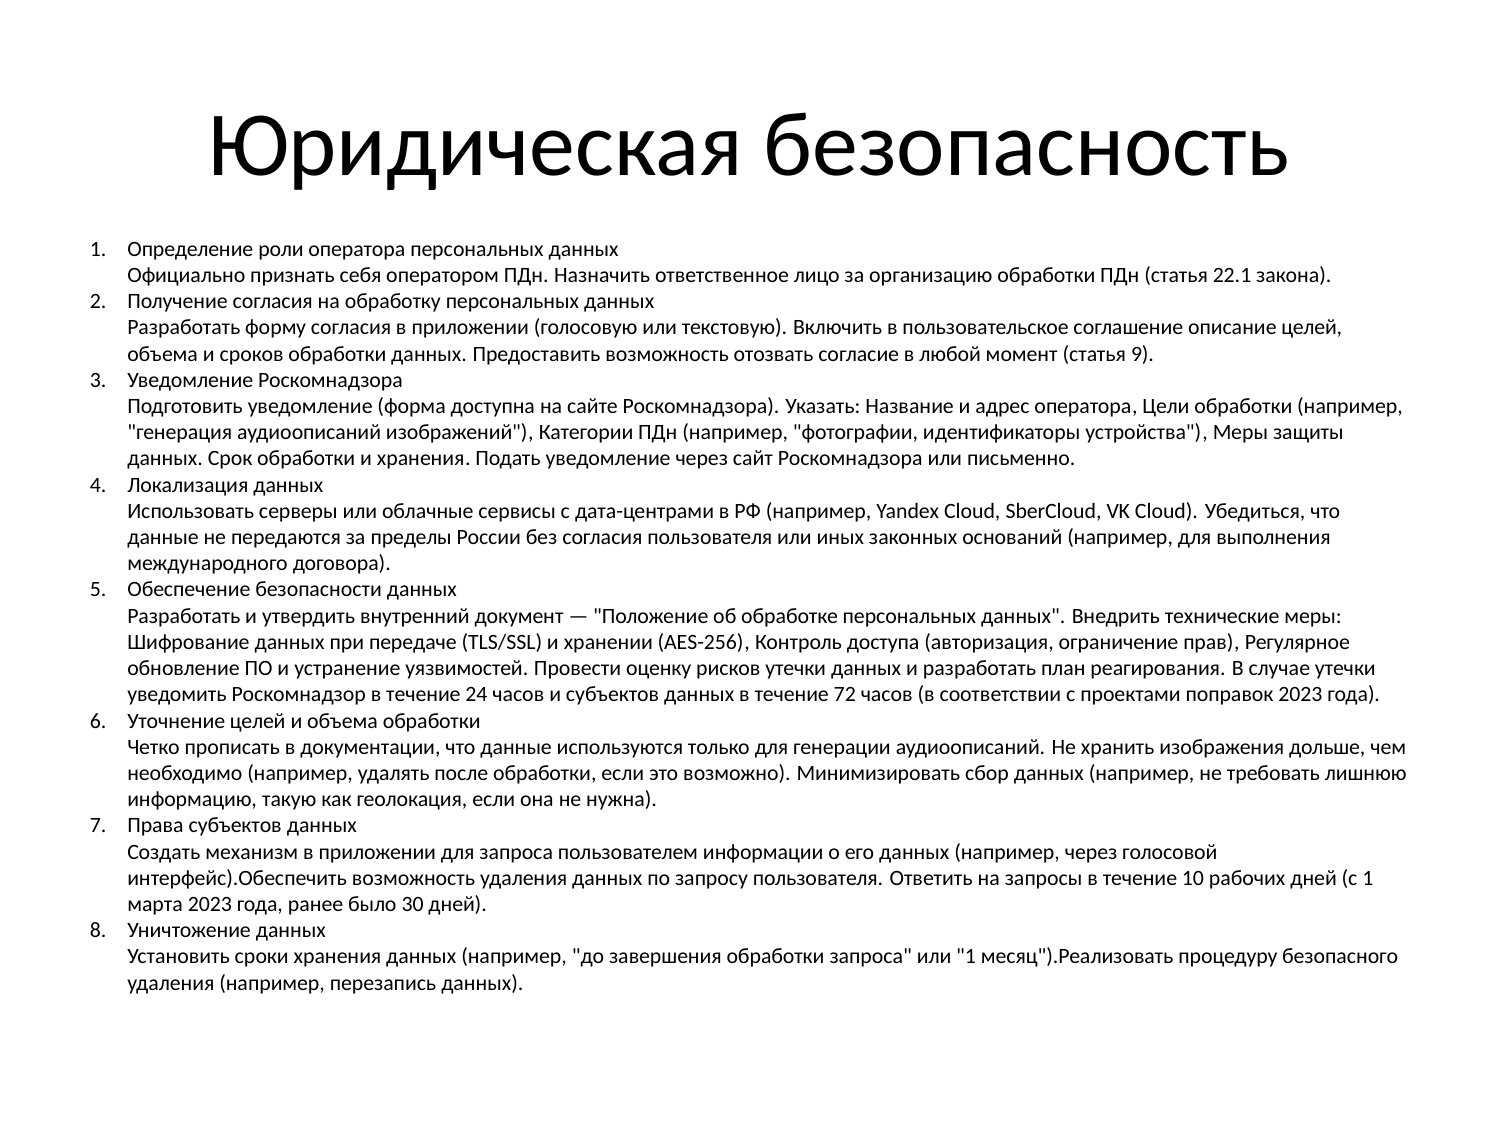

# Юридическая безопасность
Определение роли оператора персональных данных
Официально признать себя оператором ПДн. Назначить ответственное лицо за организацию обработки ПДн (статья 22.1 закона).
Получение согласия на обработку персональных данных
Разработать форму согласия в приложении (голосовую или текстовую). Включить в пользовательское соглашение описание целей, объема и сроков обработки данных. Предоставить возможность отозвать согласие в любой момент (статья 9).
Уведомление Роскомнадзора
Подготовить уведомление (форма доступна на сайте Роскомнадзора). Указать: Название и адрес оператора, Цели обработки (например, "генерация аудиоописаний изображений"), Категории ПДн (например, "фотографии, идентификаторы устройства"), Меры защиты данных. Срок обработки и хранения. Подать уведомление через сайт Роскомнадзора или письменно.
Локализация данных
Использовать серверы или облачные сервисы с дата-центрами в РФ (например, Yandex Cloud, SberCloud, VK Cloud). Убедиться, что данные не передаются за пределы России без согласия пользователя или иных законных оснований (например, для выполнения международного договора).
Обеспечение безопасности данных
Разработать и утвердить внутренний документ — "Положение об обработке персональных данных". Внедрить технические меры: Шифрование данных при передаче (TLS/SSL) и хранении (AES-256), Контроль доступа (авторизация, ограничение прав), Регулярное обновление ПО и устранение уязвимостей. Провести оценку рисков утечки данных и разработать план реагирования. В случае утечки уведомить Роскомнадзор в течение 24 часов и субъектов данных в течение 72 часов (в соответствии с проектами поправок 2023 года).
Уточнение целей и объема обработки
Четко прописать в документации, что данные используются только для генерации аудиоописаний. Не хранить изображения дольше, чем необходимо (например, удалять после обработки, если это возможно). Минимизировать сбор данных (например, не требовать лишнюю информацию, такую как геолокация, если она не нужна).
Права субъектов данных
Создать механизм в приложении для запроса пользователем информации о его данных (например, через голосовой интерфейс).Обеспечить возможность удаления данных по запросу пользователя. Ответить на запросы в течение 10 рабочих дней (с 1 марта 2023 года, ранее было 30 дней).
Уничтожение данных
Установить сроки хранения данных (например, "до завершения обработки запроса" или "1 месяц").Реализовать процедуру безопасного удаления (например, перезапись данных).